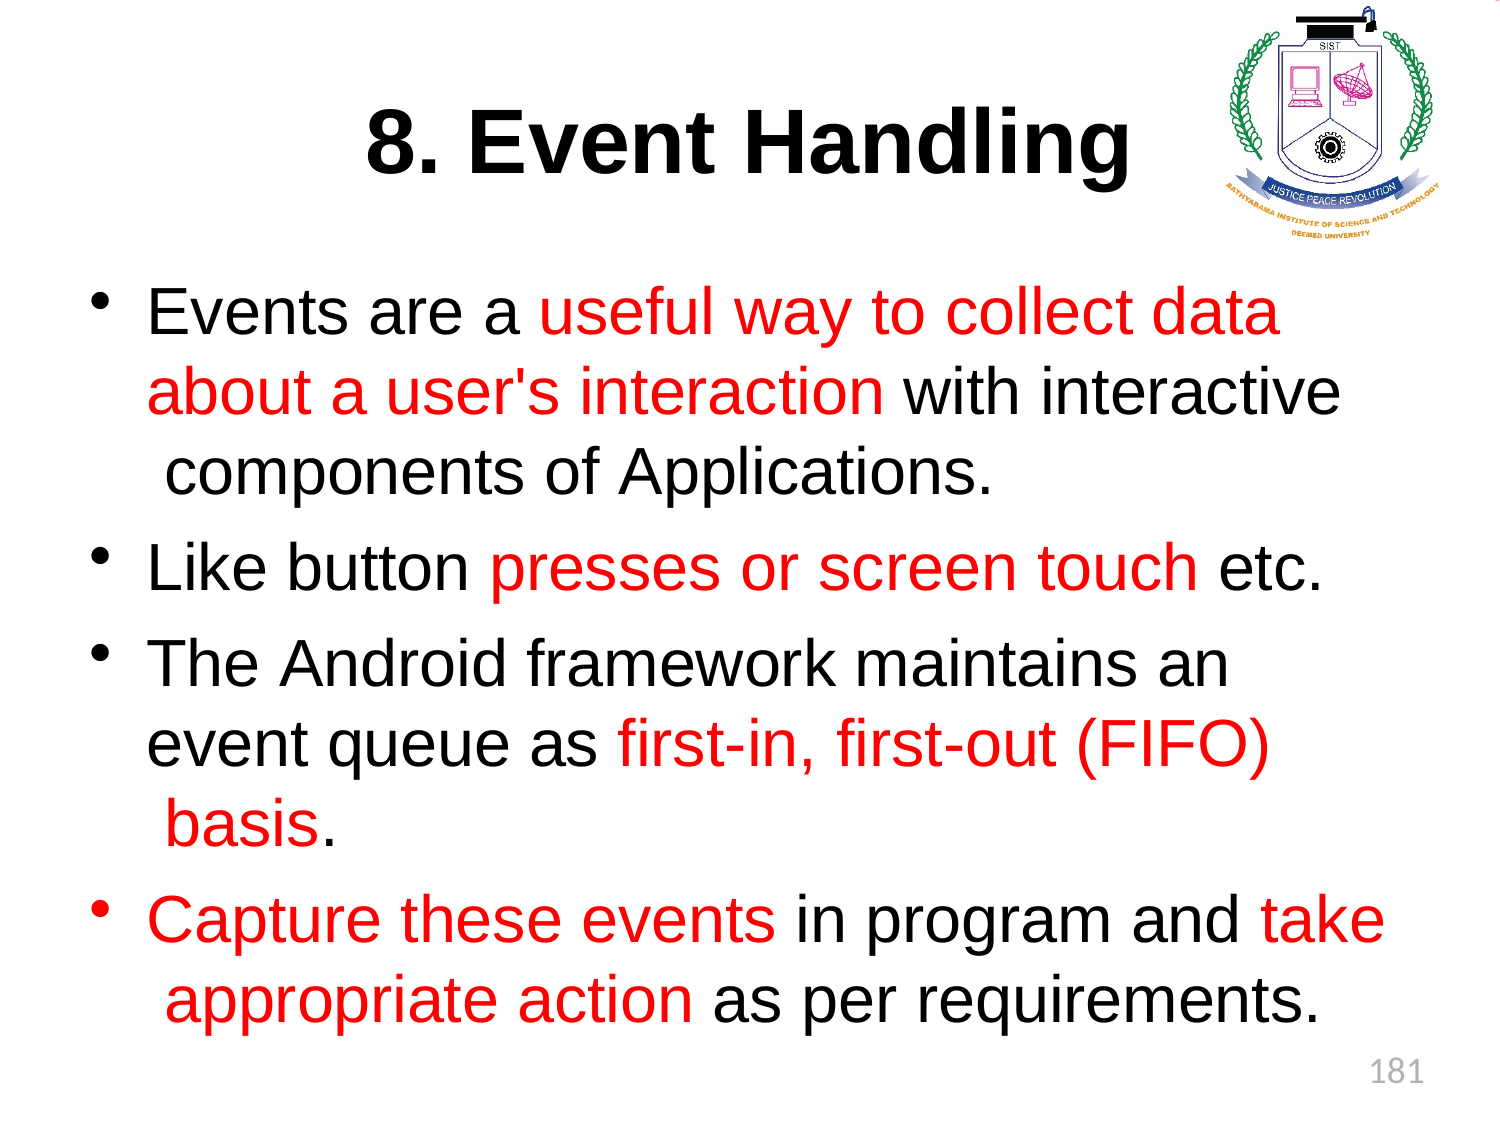

# 8. Event Handling
Events are a useful way to collect data  about a user's interaction with interactive  components of Applications.
Like button presses or screen touch etc.
The Android framework maintains an  event queue as first-in, first-out (FIFO)  basis.
Capture these events in program and take  appropriate action as per requirements.
181